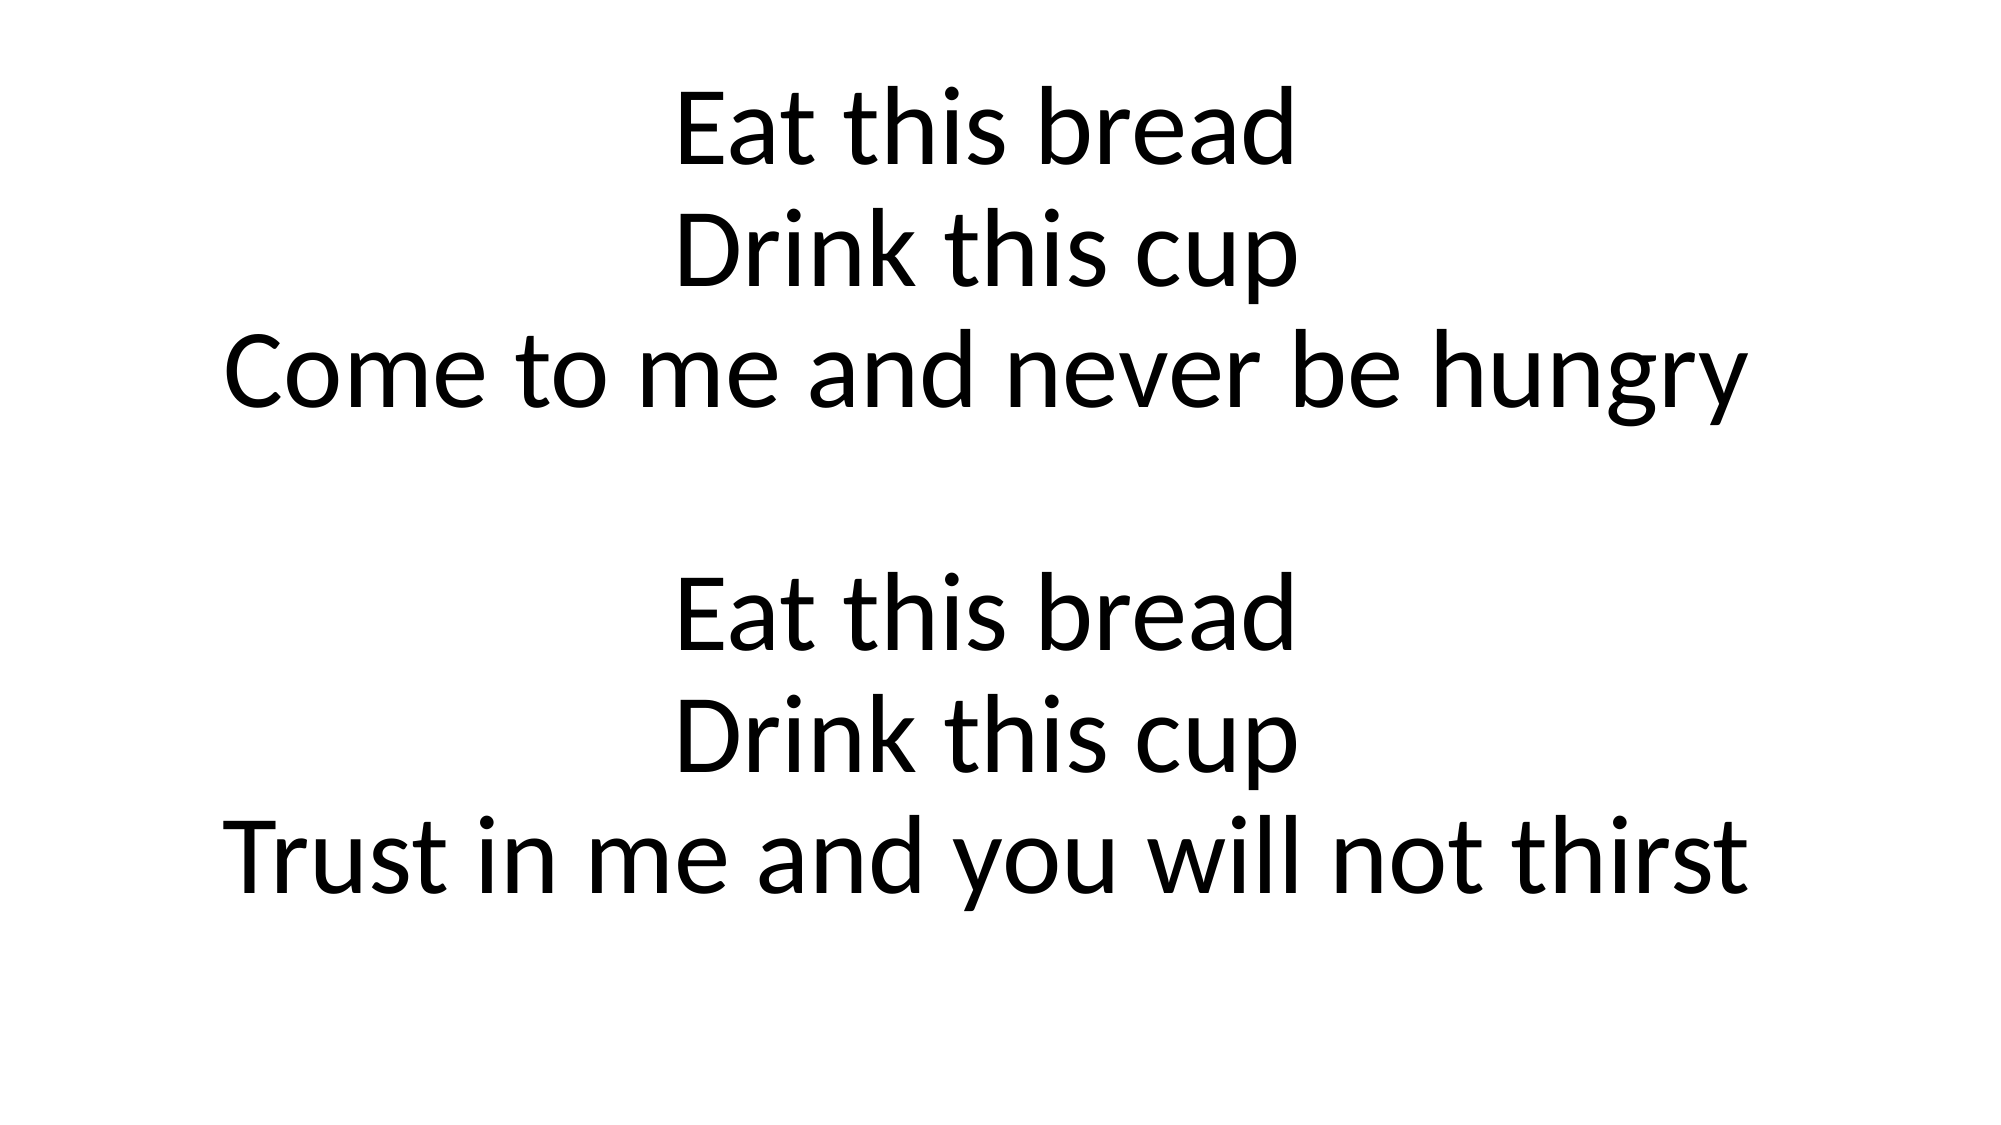

Eat this bread
Drink this cup
Come to me and never be hungry

Eat this bread
Drink this cup
Trust in me and you will not thirst